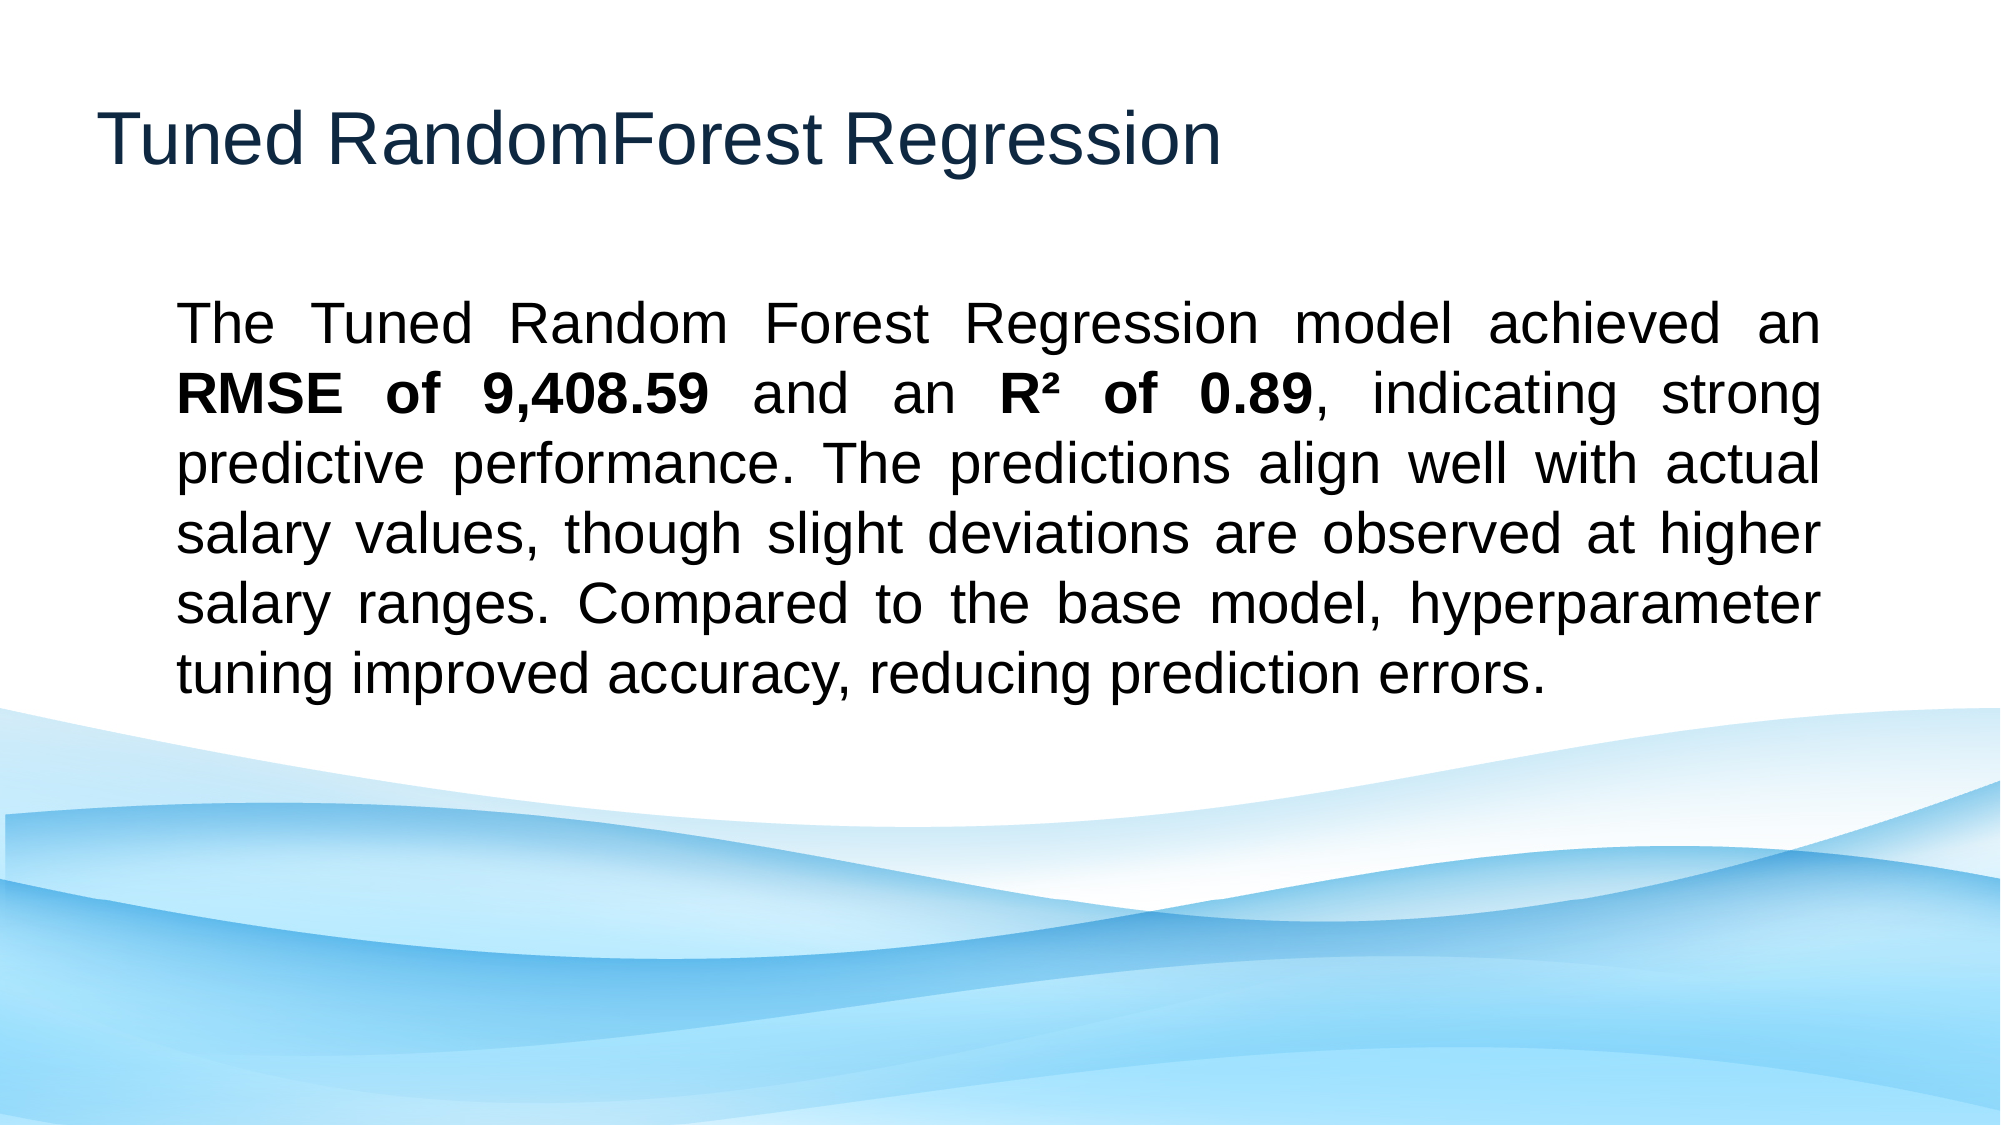

Tuned RandomForest Regression
The Tuned Random Forest Regression model achieved an RMSE of 9,408.59 and an R² of 0.89, indicating strong predictive performance. The predictions align well with actual salary values, though slight deviations are observed at higher salary ranges. Compared to the base model, hyperparameter tuning improved accuracy, reducing prediction errors.